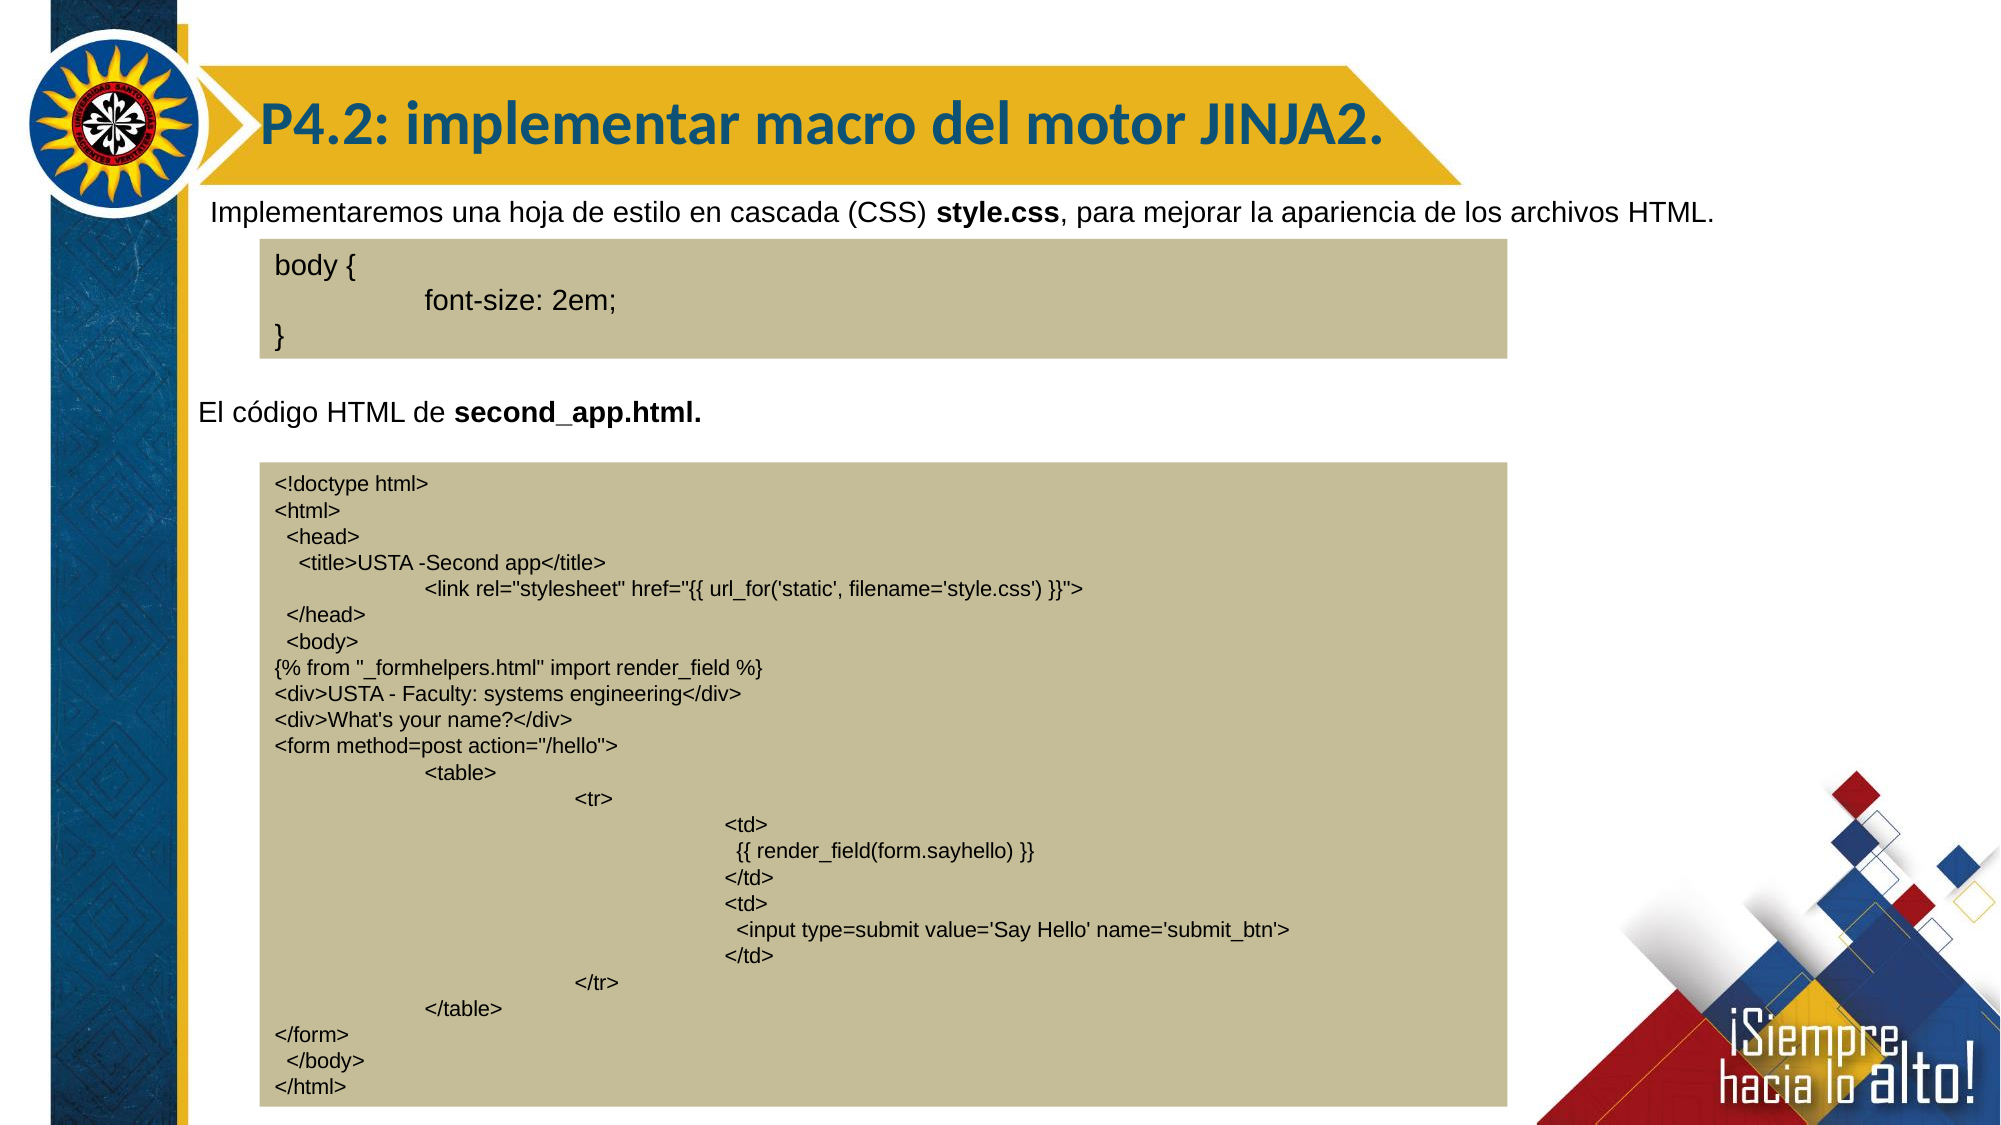

P4.2: implementar macro del motor JINJA2.
Implementaremos una hoja de estilo en cascada (CSS) style.css, para mejorar la apariencia de los archivos HTML.
body {
	font-size: 2em;
}
El código HTML de second_app.html.
<!doctype html>
<html>
  <head>
    <title>USTA -Second app</title>
	<link rel="stylesheet" href="{{ url_for('static', filename='style.css') }}">
  </head>
  <body>
{% from "_formhelpers.html" import render_field %}
<div>USTA - Faculty: systems engineering</div>
<div>What's your name?</div>
<form method=post action="/hello">
	<table>
		<tr>
			<td>
			  {{ render_field(form.sayhello) }}
			</td>
			<td>
			  <input type=submit value='Say Hello' name='submit_btn'>
			</td>
		</tr>
	</table>
</form>
  </body>
</html>